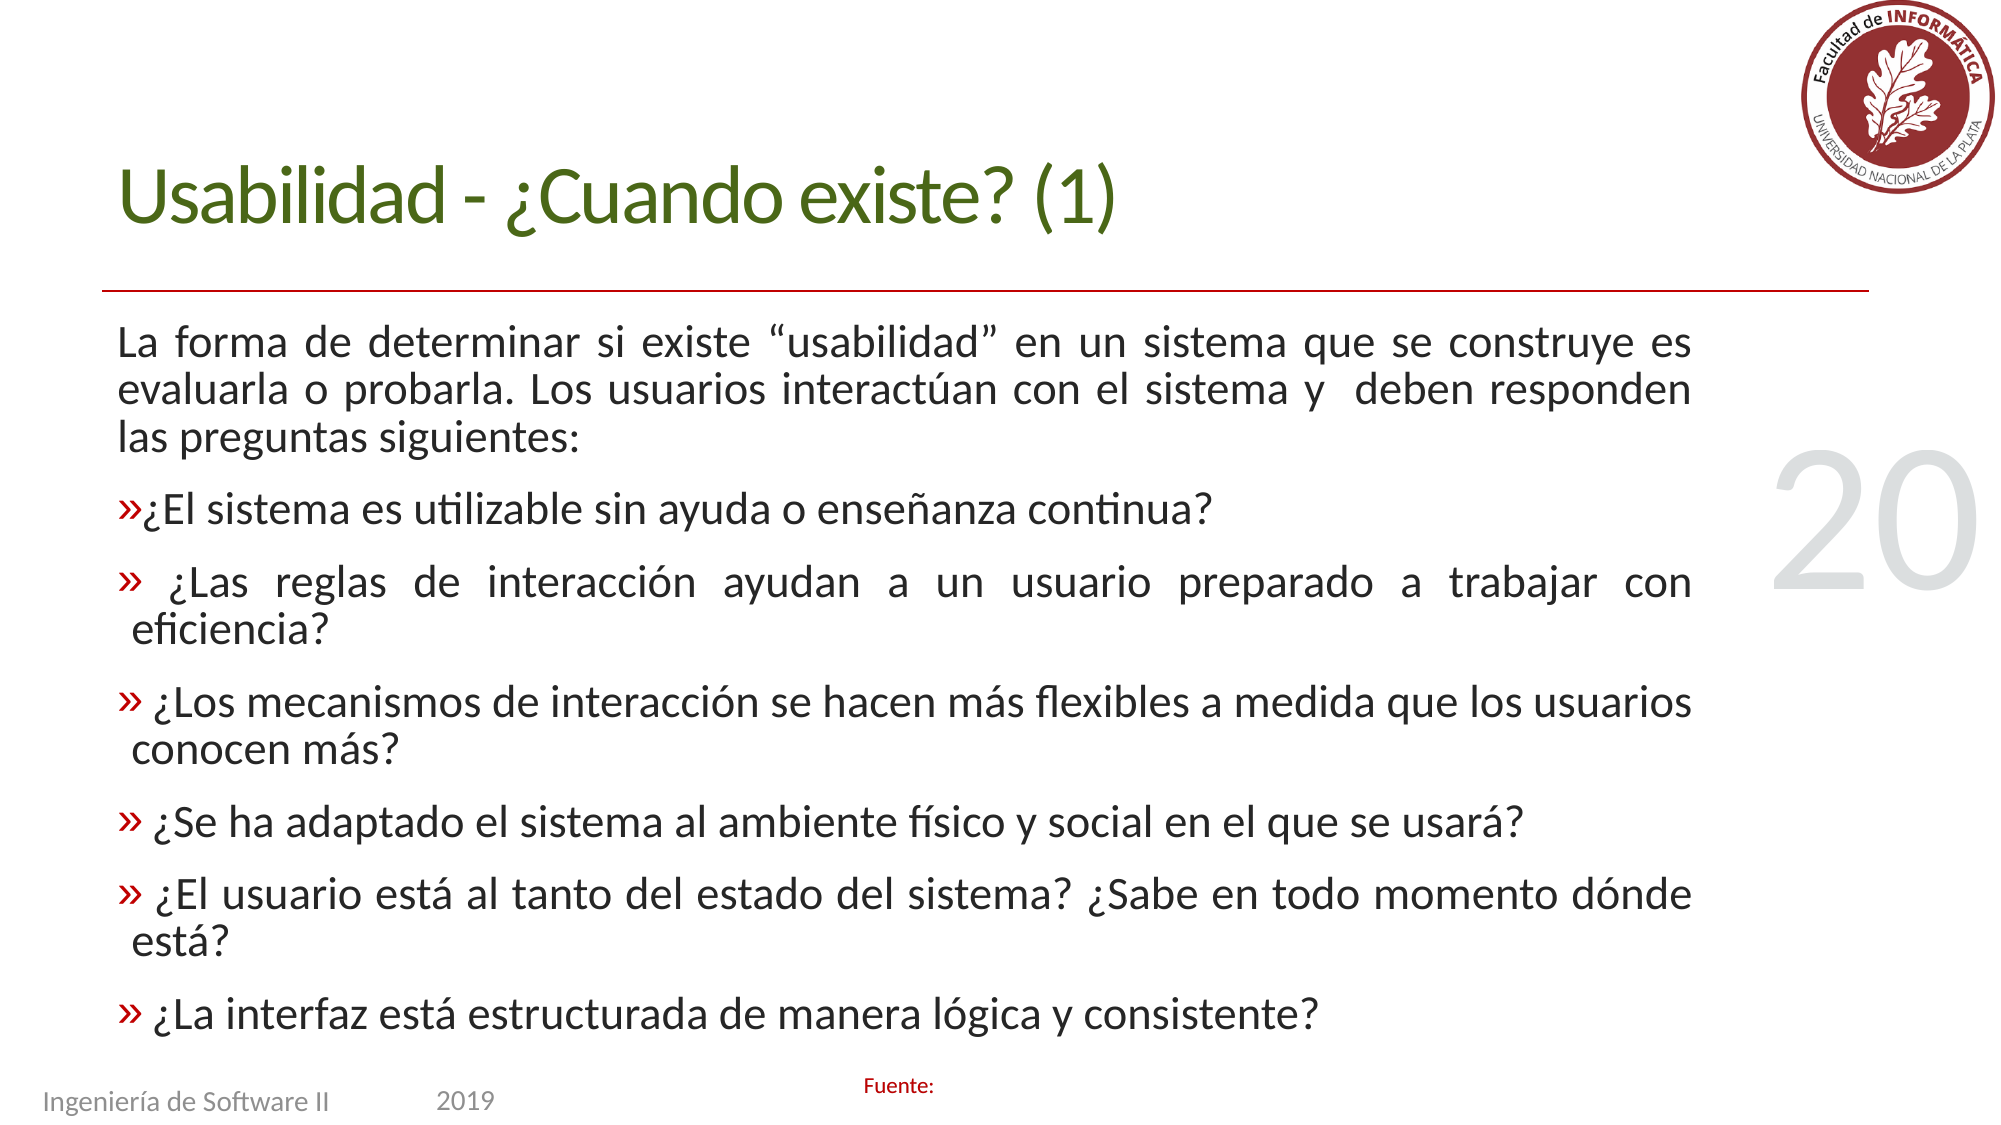

# Usabilidad - ¿Cuando existe? (1)
La forma de determinar si existe “usabilidad” en un sistema que se construye es evaluarla o probarla. Los usuarios interactúan con el sistema y  deben responden las preguntas siguientes:
¿El sistema es utilizable sin ayuda o enseñanza continua?
 ¿Las reglas de interacción ayudan a un usuario preparado a trabajar con eficiencia?
 ¿Los mecanismos de interacción se hacen más flexibles a medida que los usuarios conocen más?
 ¿Se ha adaptado el sistema al ambiente físico y social en el que se usará?
 ¿El usuario está al tanto del estado del sistema? ¿Sabe en todo momento dónde está?
 ¿La interfaz está estructurada de manera lógica y consistente?

20

2019
Ingeniería de Software II